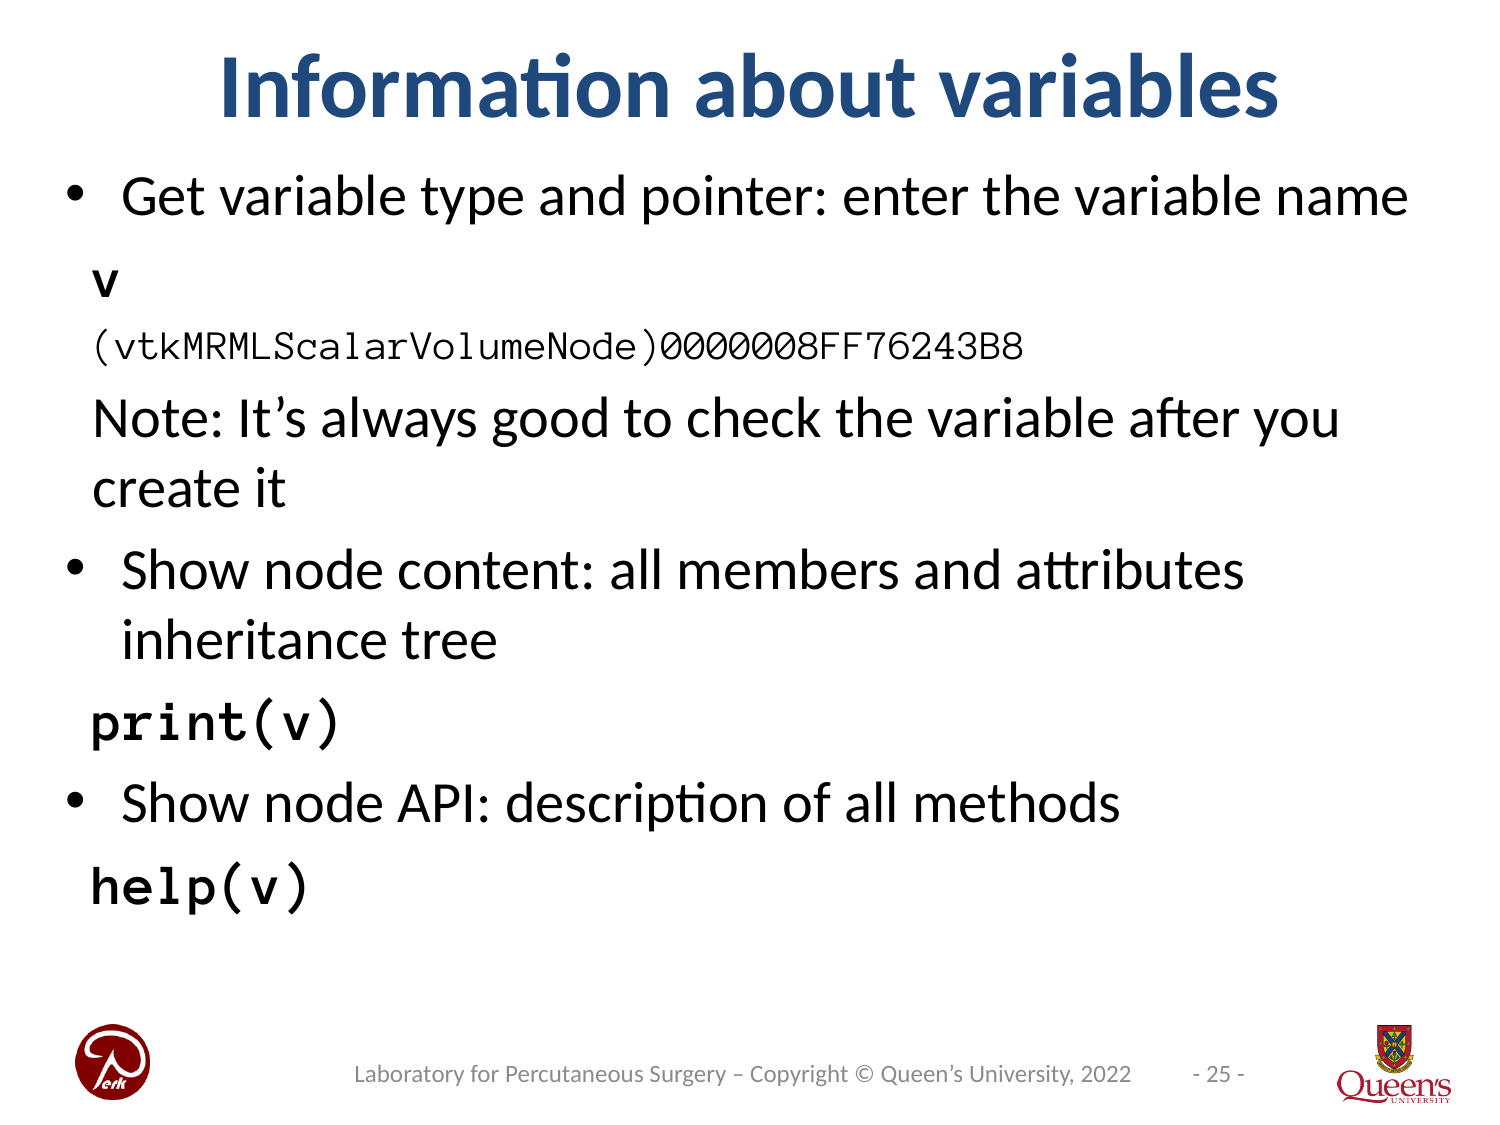

Information about variables
Get variable type and pointer: enter the variable name
v
(vtkMRMLScalarVolumeNode)0000008FF76243B8
Note: It’s always good to check the variable after you create it
Show node content: all members and attributes inheritance tree
print(v)
Show node API: description of all methods
help(v)
Laboratory for Percutaneous Surgery – Copyright © Queen’s University, 2022
- 25 -